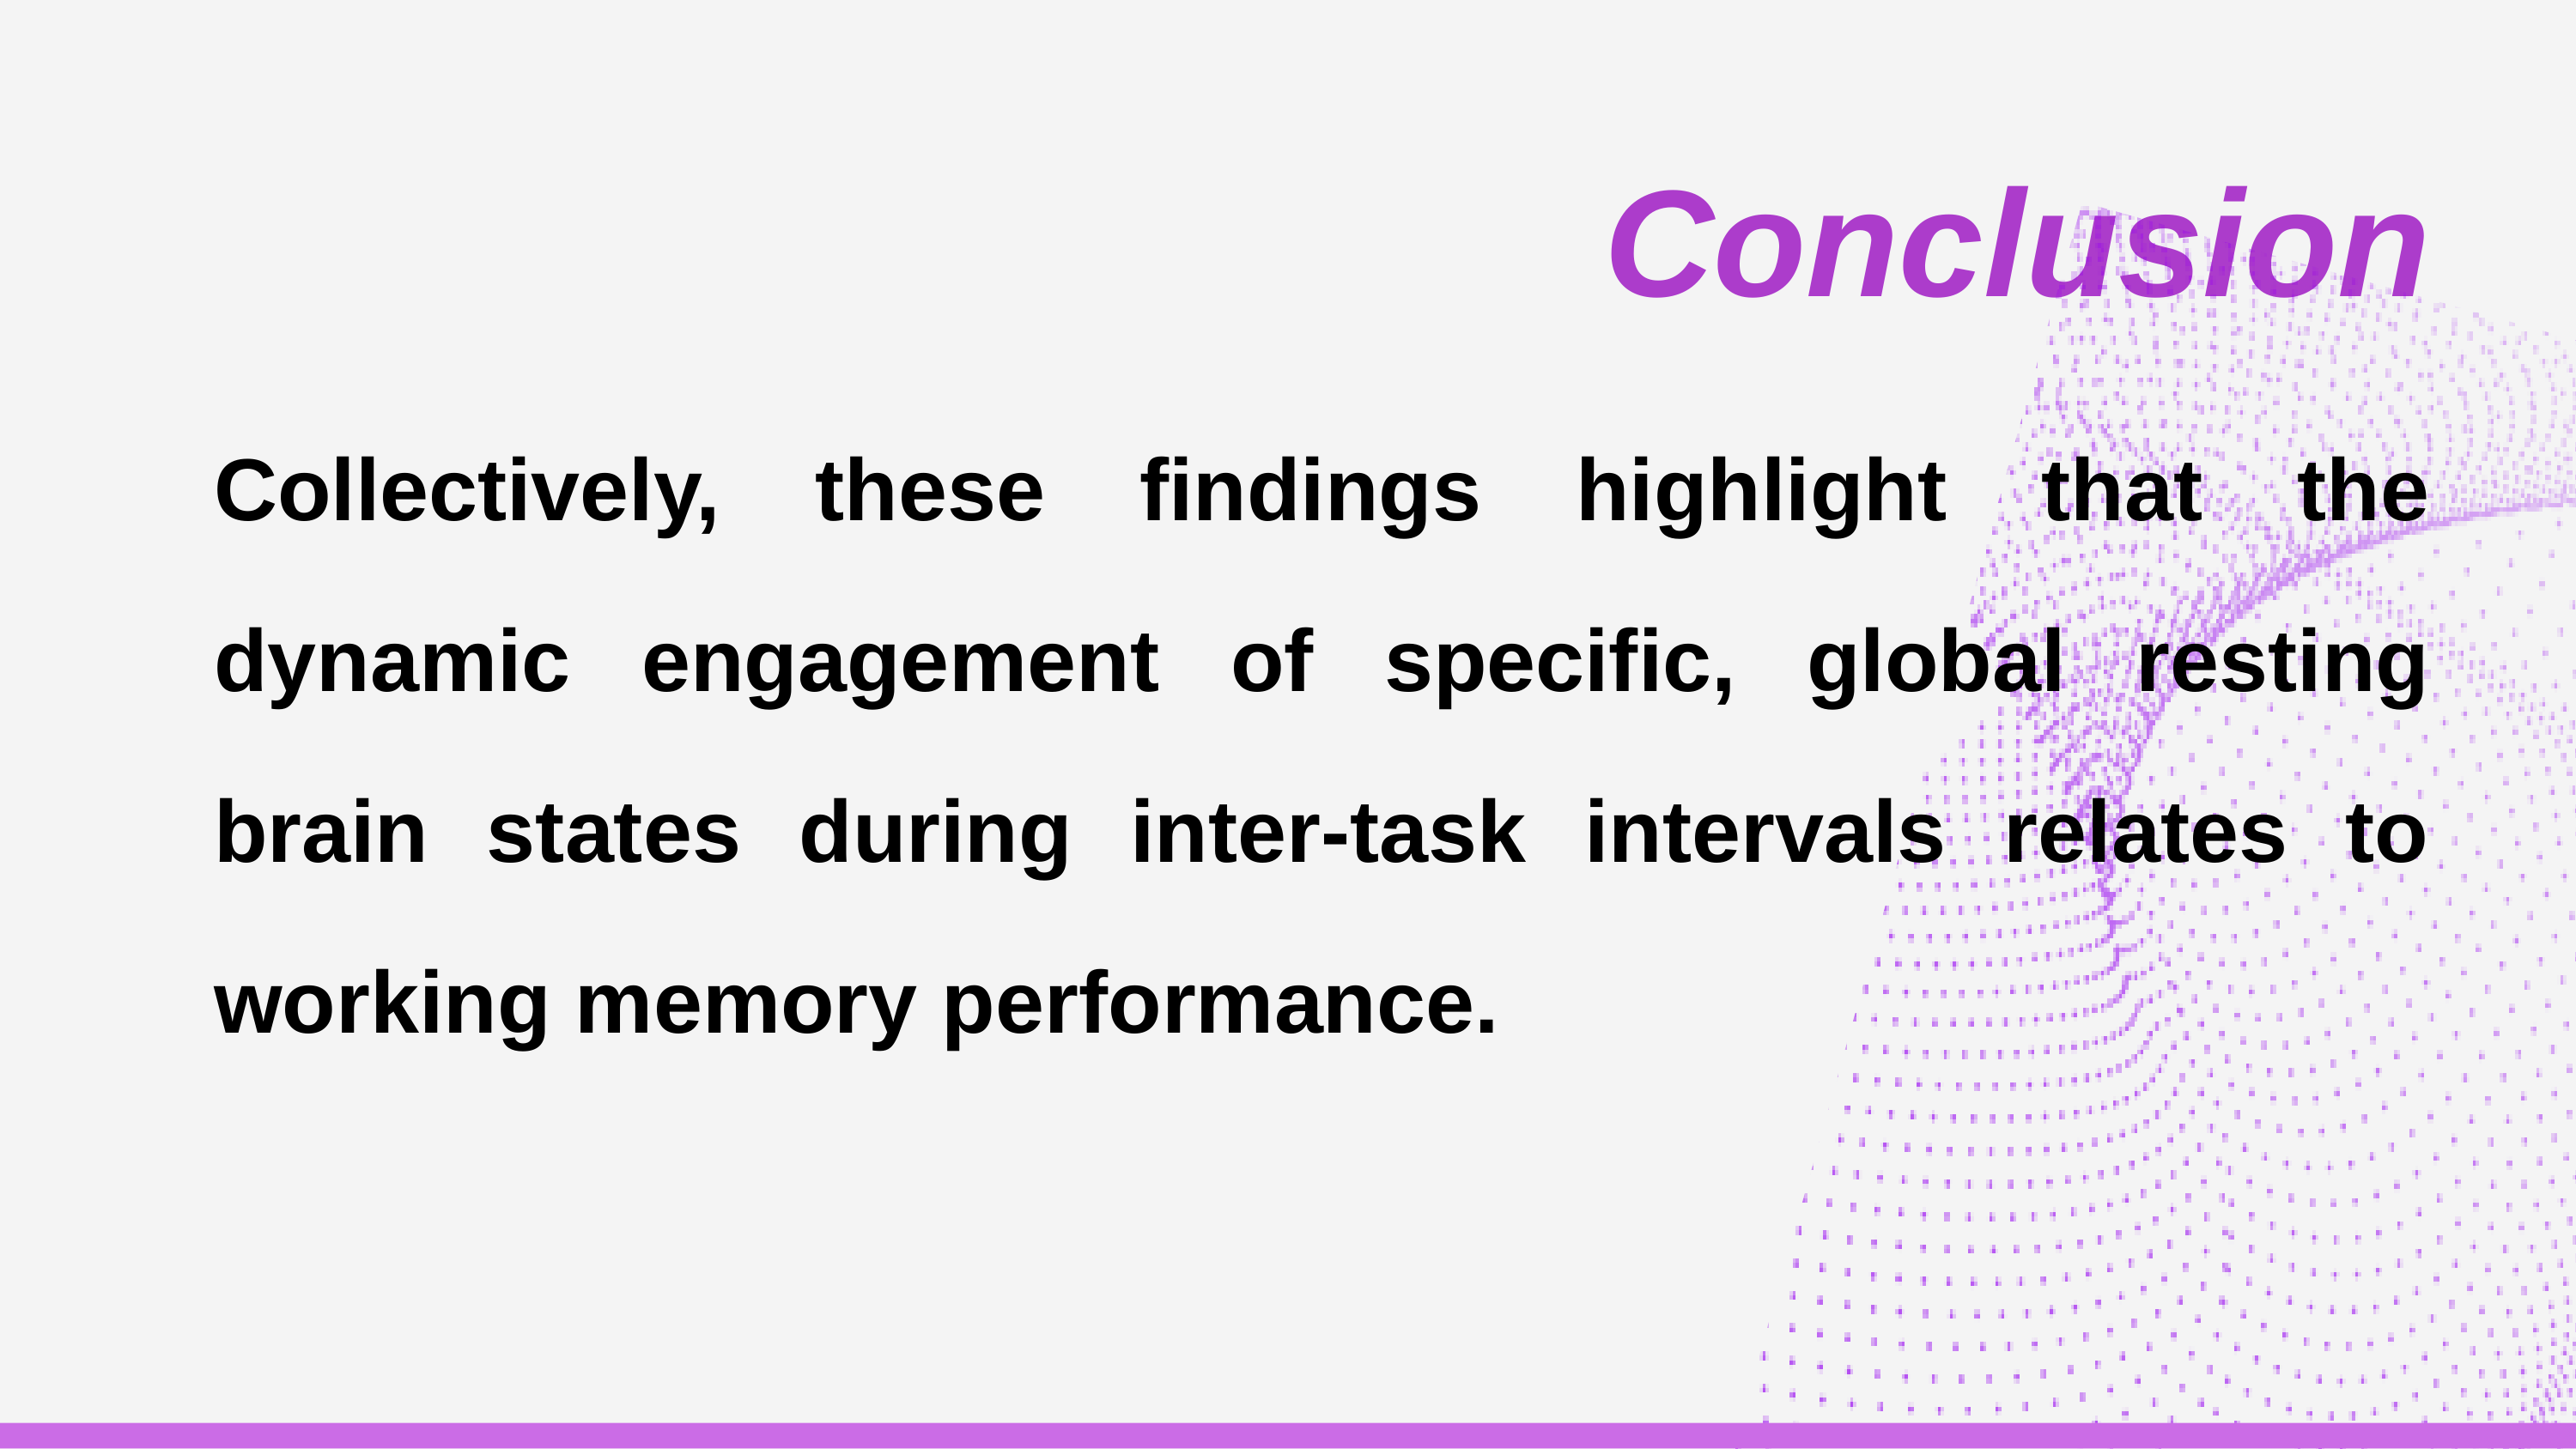

Conclusion
Collectively, these findings highlight that the dynamic engagement of specific, global resting brain states during inter-task intervals relates to working memory performance.